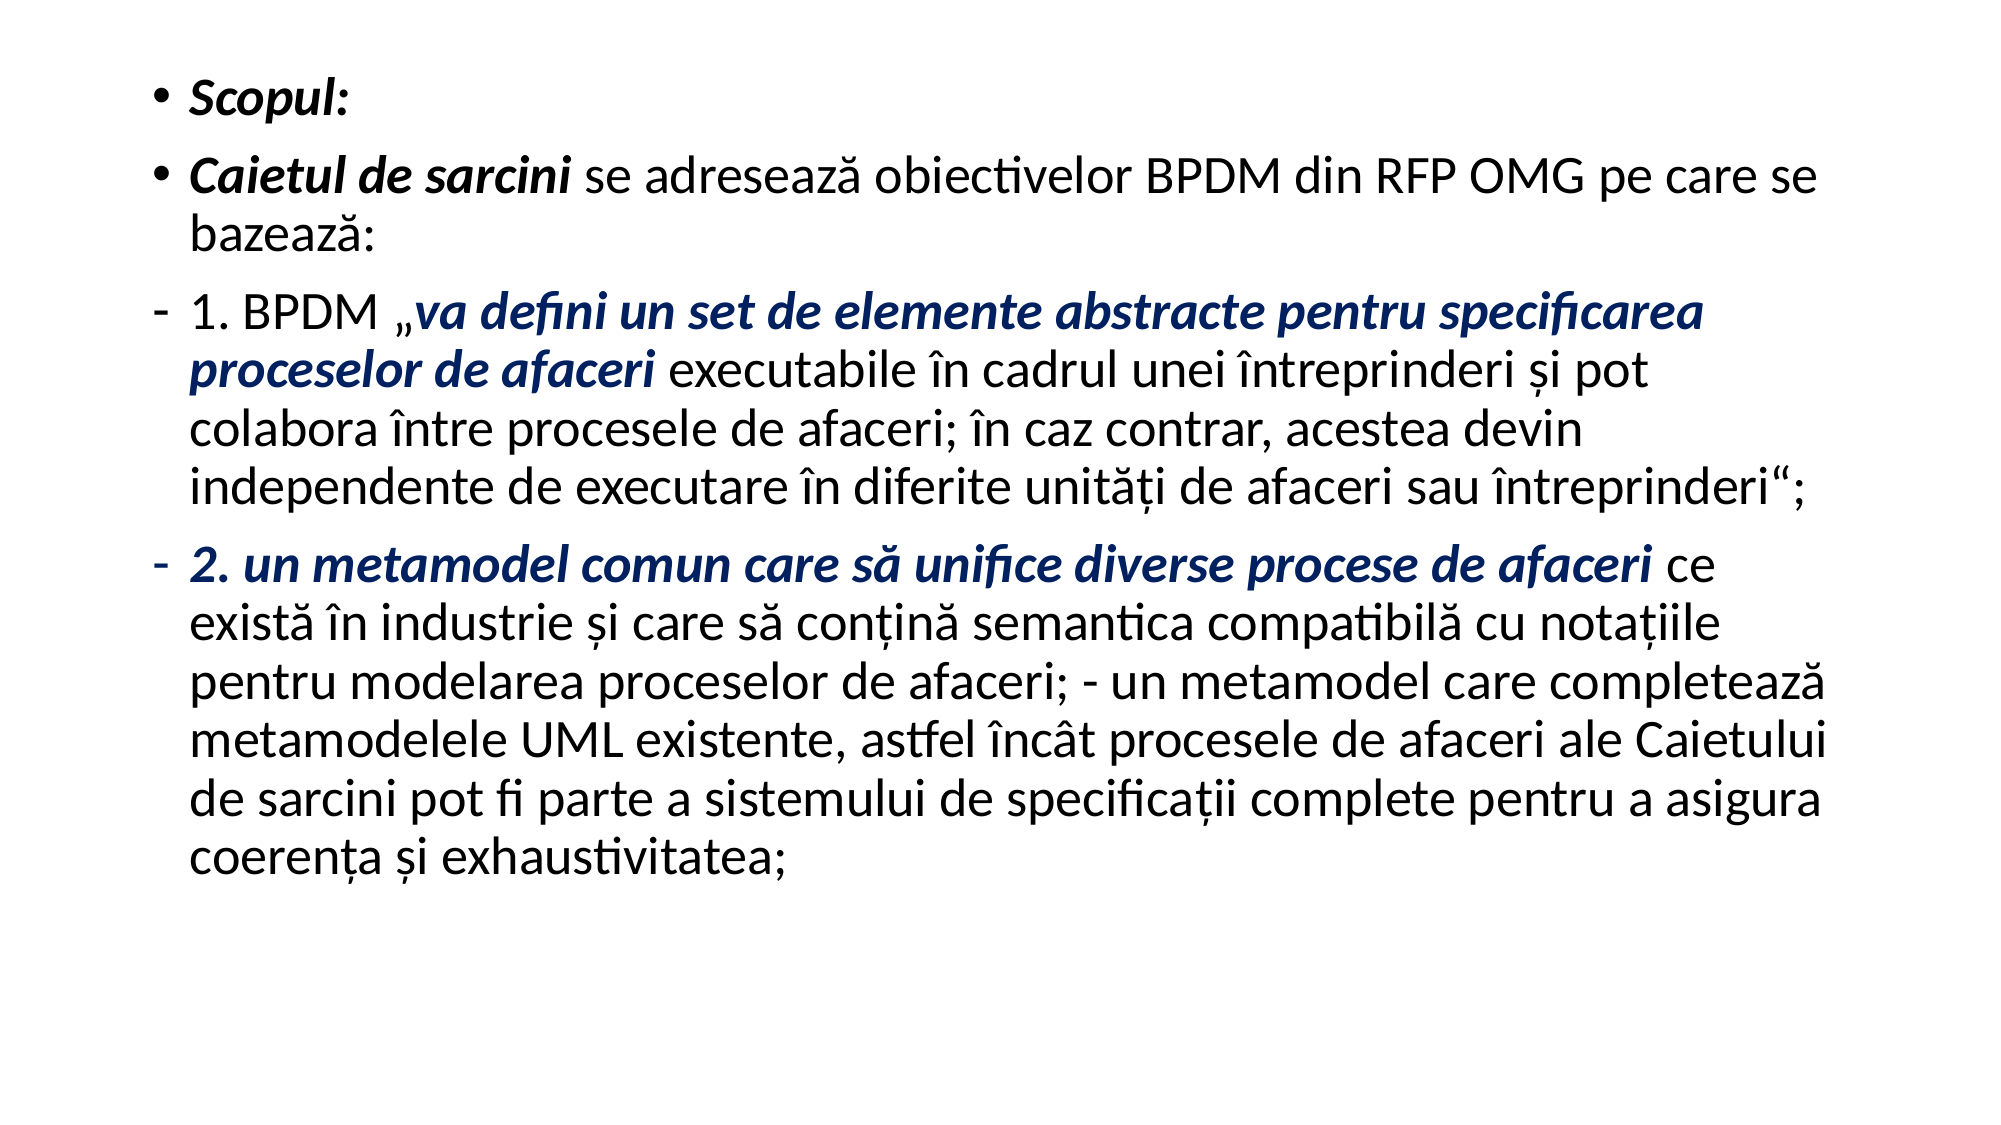

Scopul:
Caietul de sarcini se adresează obiectivelor BPDM din RFP OMG pe care se bazează:
1. BPDM „va defini un set de elemente abstracte pentru specificarea proceselor de afaceri executabile în cadrul unei întreprinderi şi pot colabora între procesele de afaceri; în caz contrar, acestea devin independente de executare în diferite unităţi de afaceri sau întreprinderi“;
2. un metamodel comun care să unifice diverse procese de afaceri ce există în industrie şi care să conţină semantica compatibilă cu notaţiile pentru modelarea proceselor de afaceri; - un metamodel care completează metamodelele UML existente, astfel încât procesele de afaceri ale Caietului de sarcini pot fi parte a sistemului de specificaţii complete pentru a asigura coerenţa şi exhaustivitatea;